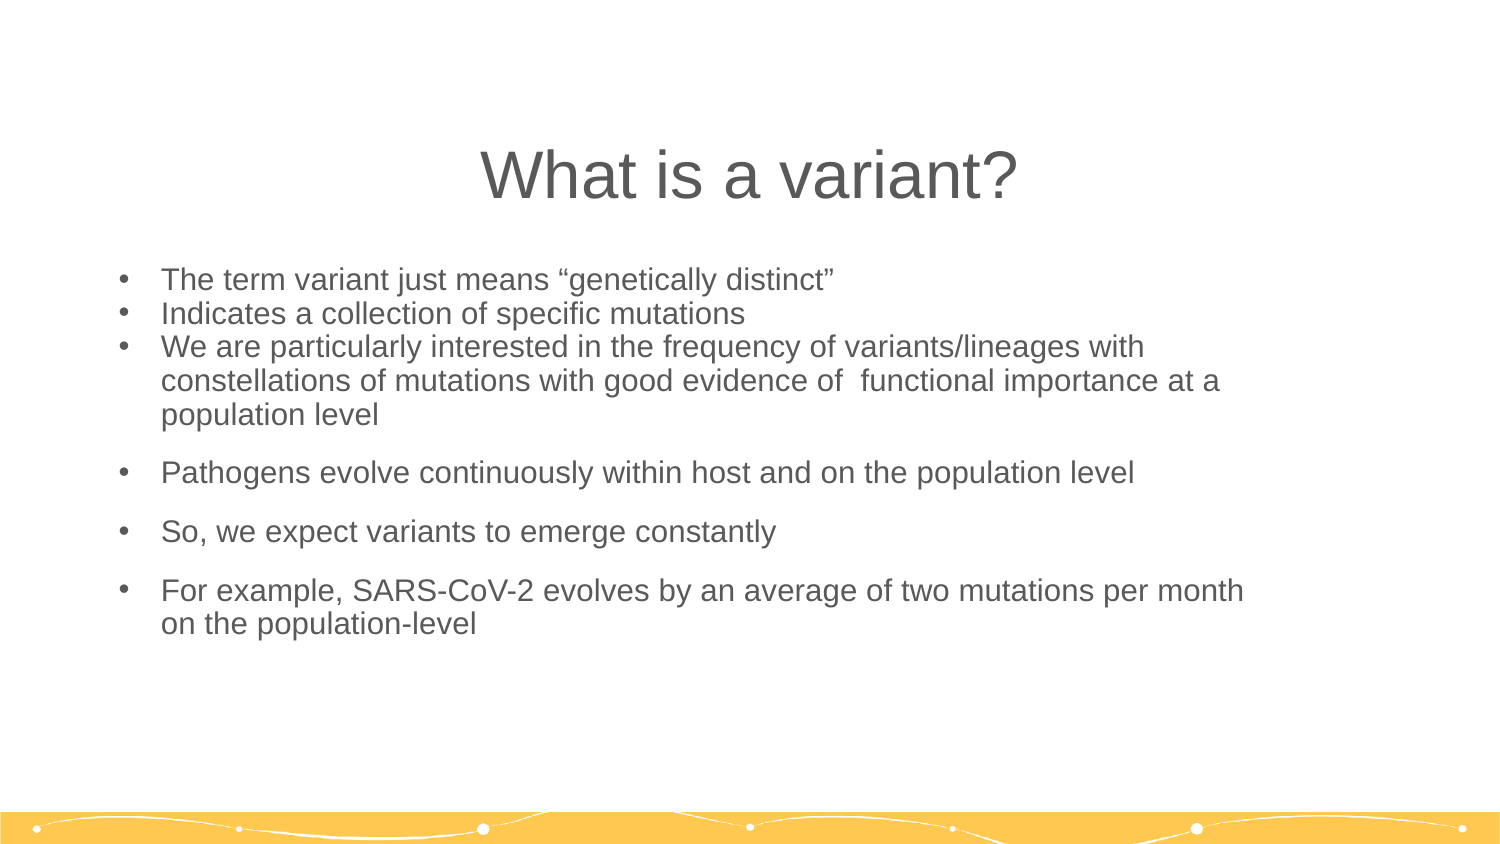

# What is a variant?
The term variant just means “genetically distinct”
Indicates a collection of specific mutations
We are particularly interested in the frequency of variants/lineages with constellations of mutations with good evidence of  functional importance at a population level
Pathogens evolve continuously within host and on the population level
So, we expect variants to emerge constantly
For example, SARS-CoV-2 evolves by an average of two mutations per month on the population-level